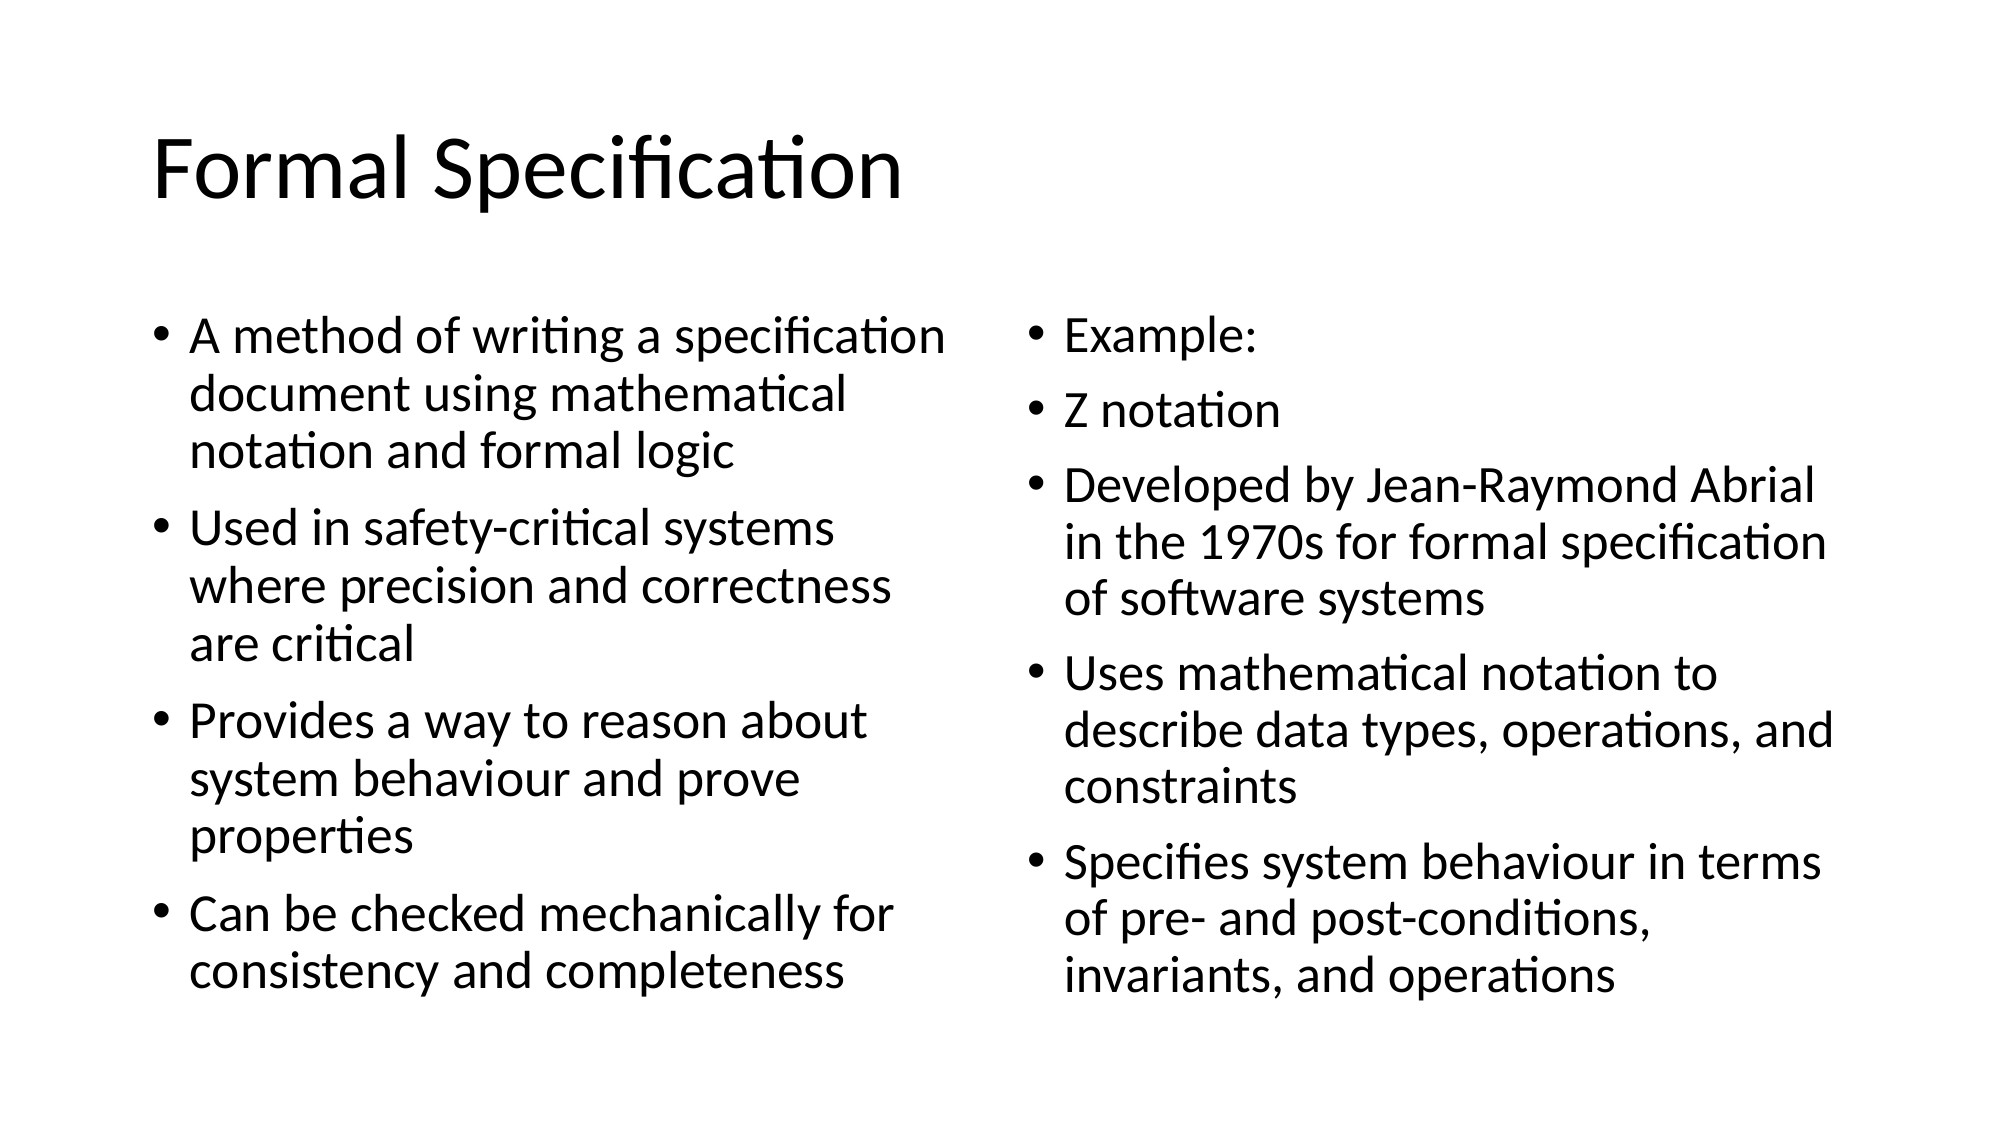

# Formal Specification
A method of writing a specification document using mathematical notation and formal logic
Used in safety-critical systems where precision and correctness are critical
Provides a way to reason about system behaviour and prove properties
Can be checked mechanically for consistency and completeness

Example:
Z notation
Developed by Jean-Raymond Abrial in the 1970s for formal specification of software systems
Uses mathematical notation to describe data types, operations, and constraints
Specifies system behaviour in terms of pre- and post-conditions, invariants, and operations